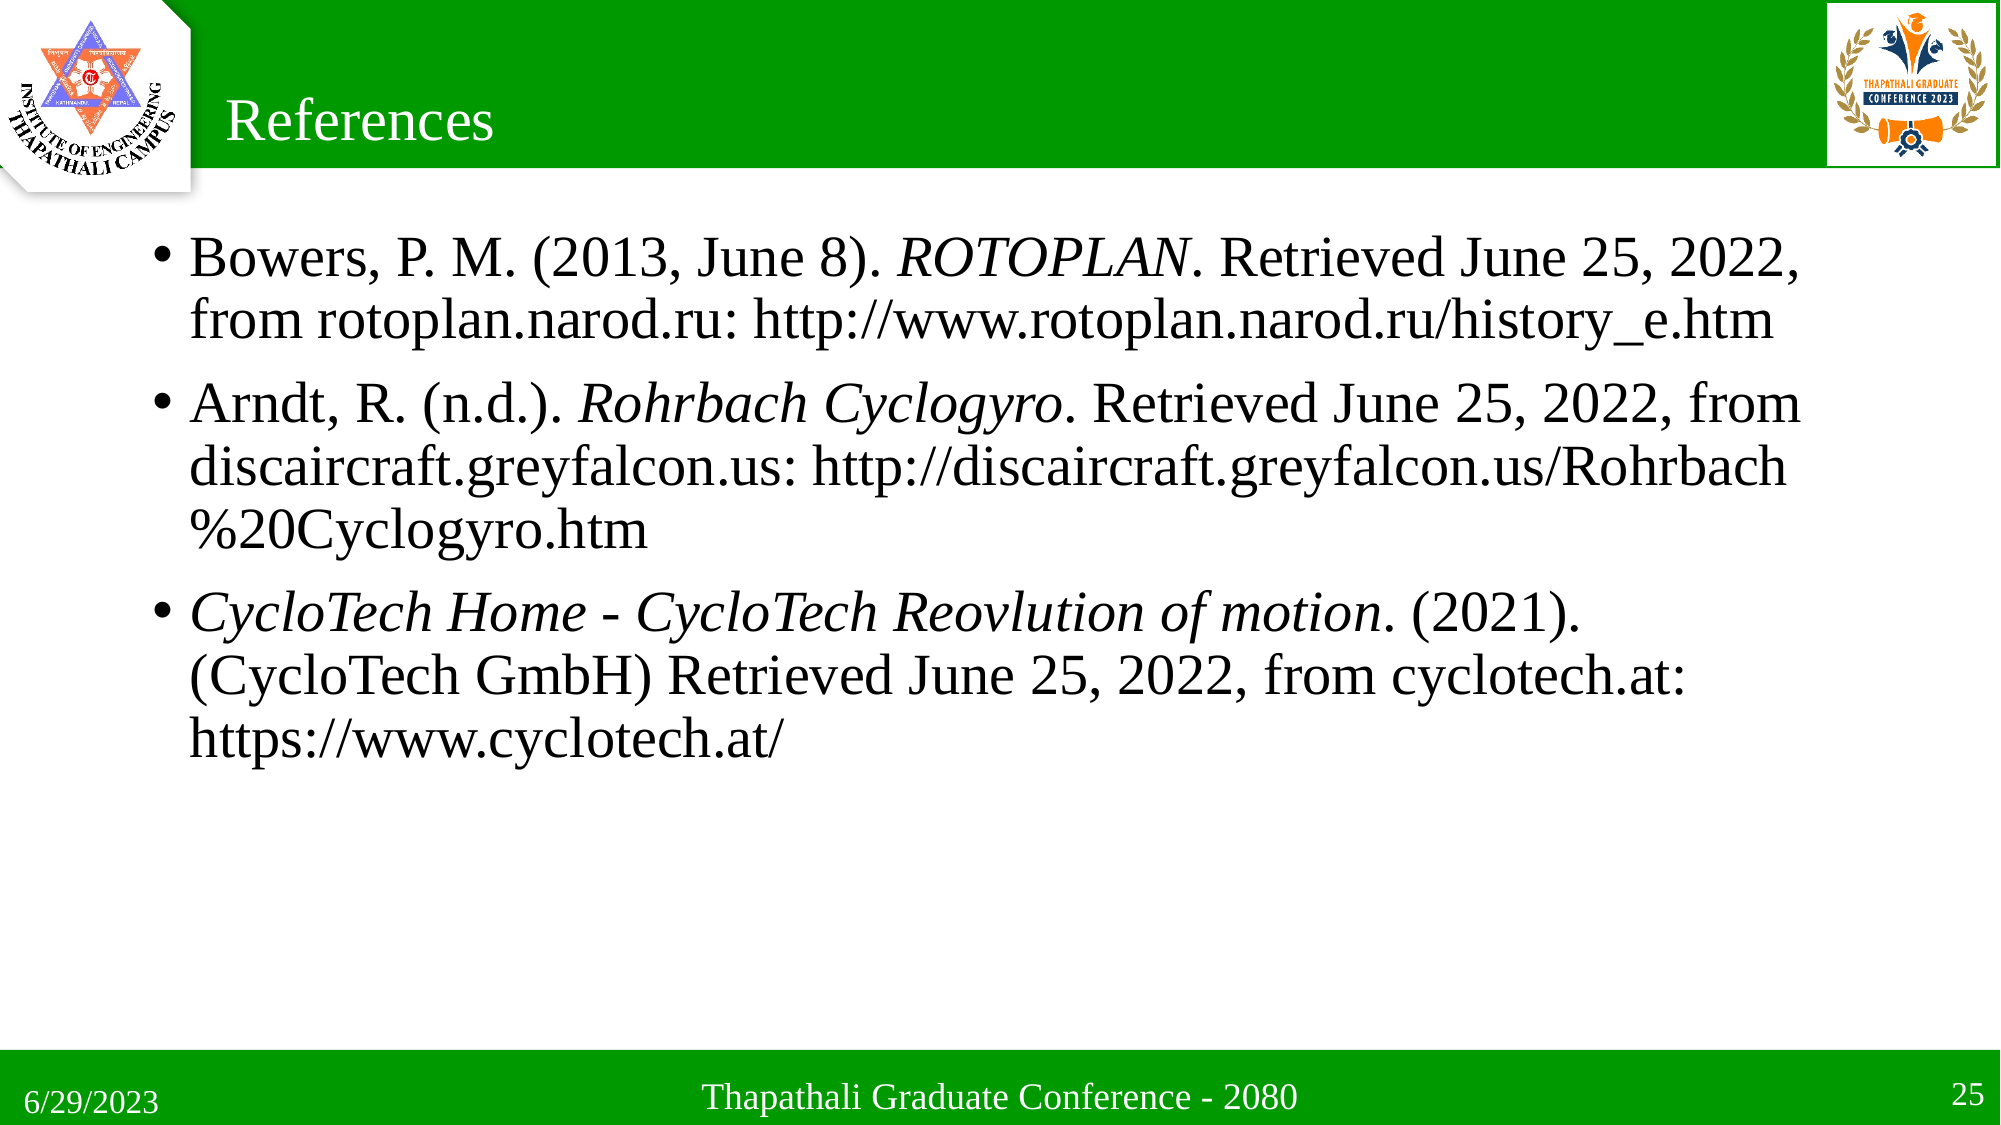

References
Bowers, P. M. (2013, June 8). ROTOPLAN. Retrieved June 25, 2022, from rotoplan.narod.ru: http://www.rotoplan.narod.ru/history_e.htm
Arndt, R. (n.d.). Rohrbach Cyclogyro. Retrieved June 25, 2022, from discaircraft.greyfalcon.us: http://discaircraft.greyfalcon.us/Rohrbach%20Cyclogyro.htm
CycloTech Home - CycloTech Reovlution of motion. (2021). (CycloTech GmbH) Retrieved June 25, 2022, from cyclotech.at: https://www.cyclotech.at/